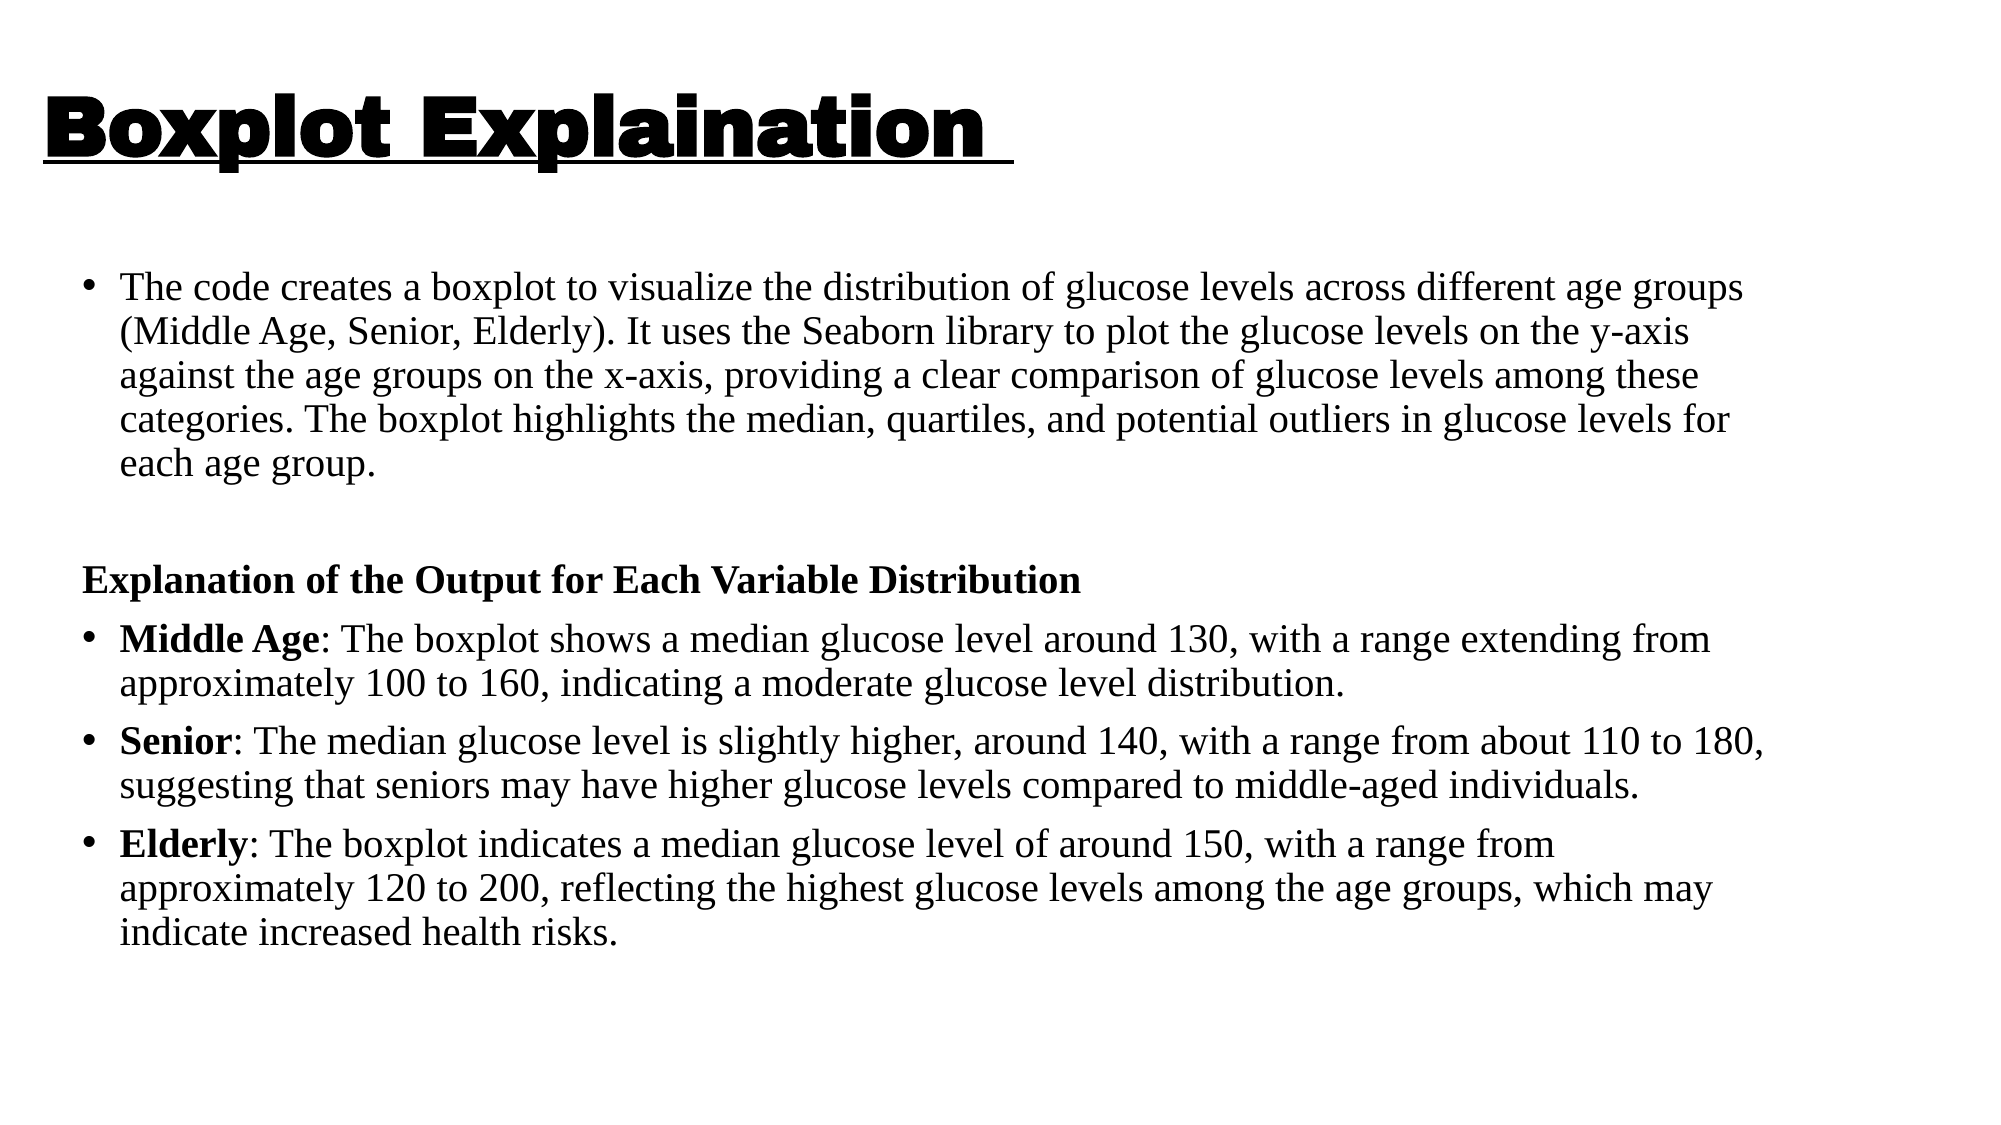

# Boxplot Explaination
The code creates a boxplot to visualize the distribution of glucose levels across different age groups (Middle Age, Senior, Elderly). It uses the Seaborn library to plot the glucose levels on the y-axis against the age groups on the x-axis, providing a clear comparison of glucose levels among these categories. The boxplot highlights the median, quartiles, and potential outliers in glucose levels for each age group.

Explanation of the Output for Each Variable Distribution
Middle Age: The boxplot shows a median glucose level around 130, with a range extending from approximately 100 to 160, indicating a moderate glucose level distribution.
Senior: The median glucose level is slightly higher, around 140, with a range from about 110 to 180, suggesting that seniors may have higher glucose levels compared to middle-aged individuals.
Elderly: The boxplot indicates a median glucose level of around 150, with a range from approximately 120 to 200, reflecting the highest glucose levels among the age groups, which may indicate increased health risks.